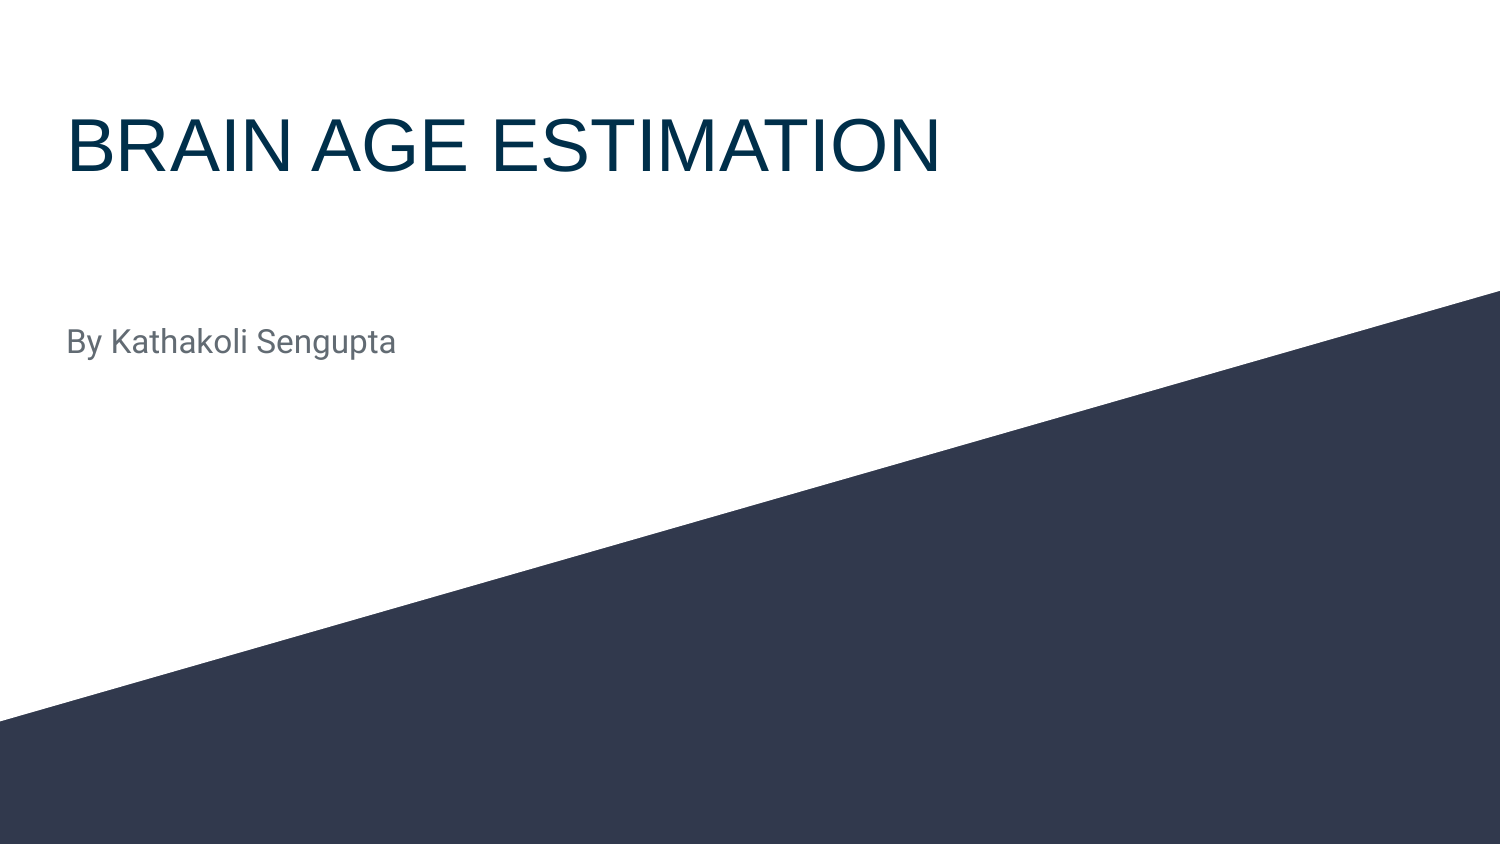

# BRAIN AGE ESTIMATION
By Kathakoli Sengupta